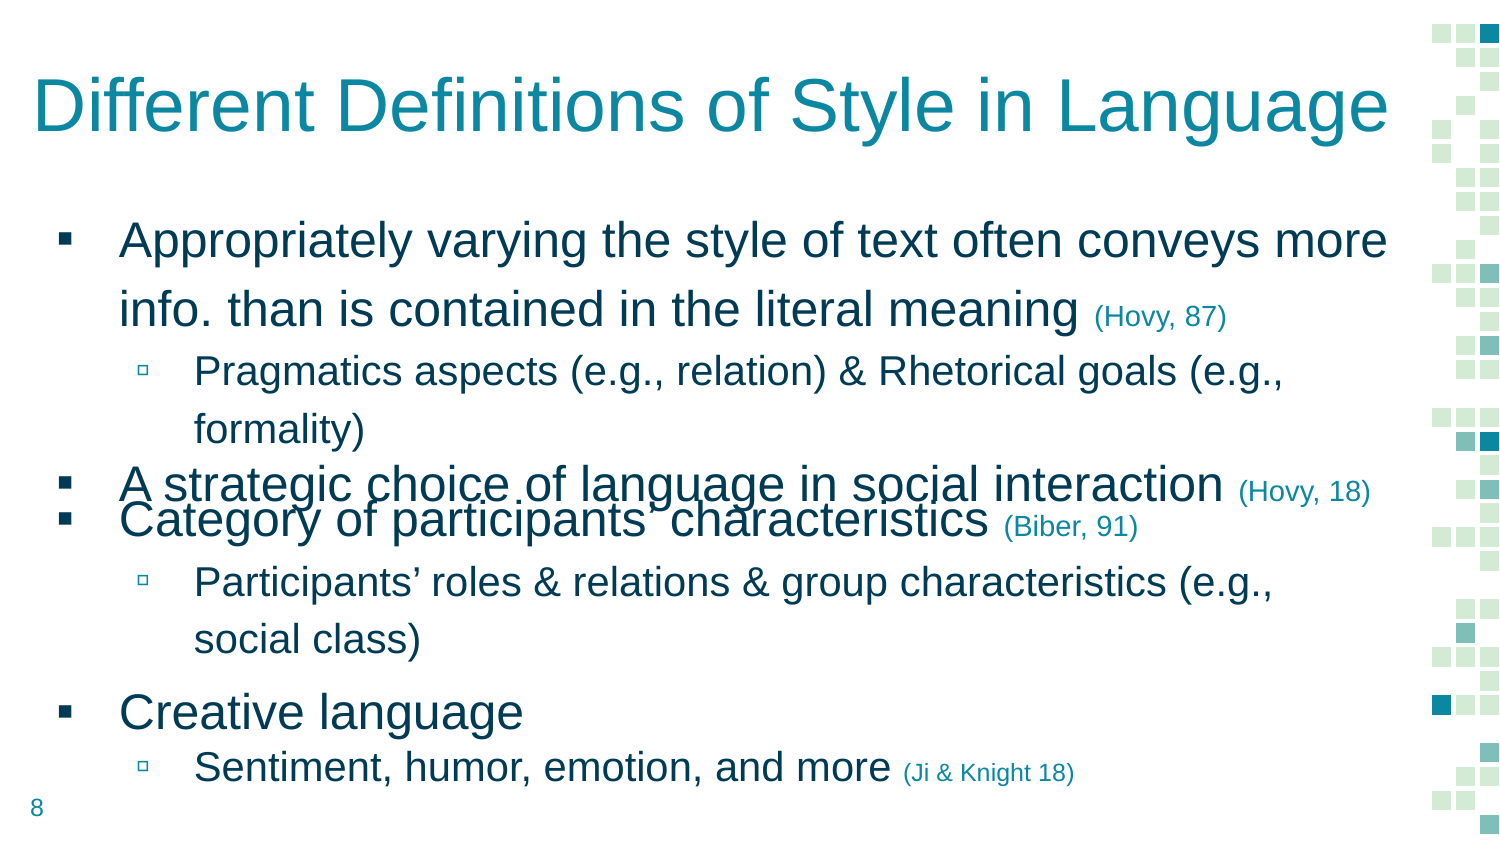

# Different Definitions of Style in Language
Appropriately varying the style of text often conveys more info. than is contained in the literal meaning (Hovy, 87)
Pragmatics aspects (e.g., relation) & Rhetorical goals (e.g., formality)
A strategic choice of language in social interaction (Hovy, 18)

Category of participants’ characteristics (Biber, 91)
Participants’ roles & relations & group characteristics (e.g., social class)

Creative language
Sentiment, humor, emotion, and more (Ji & Knight 18)
8